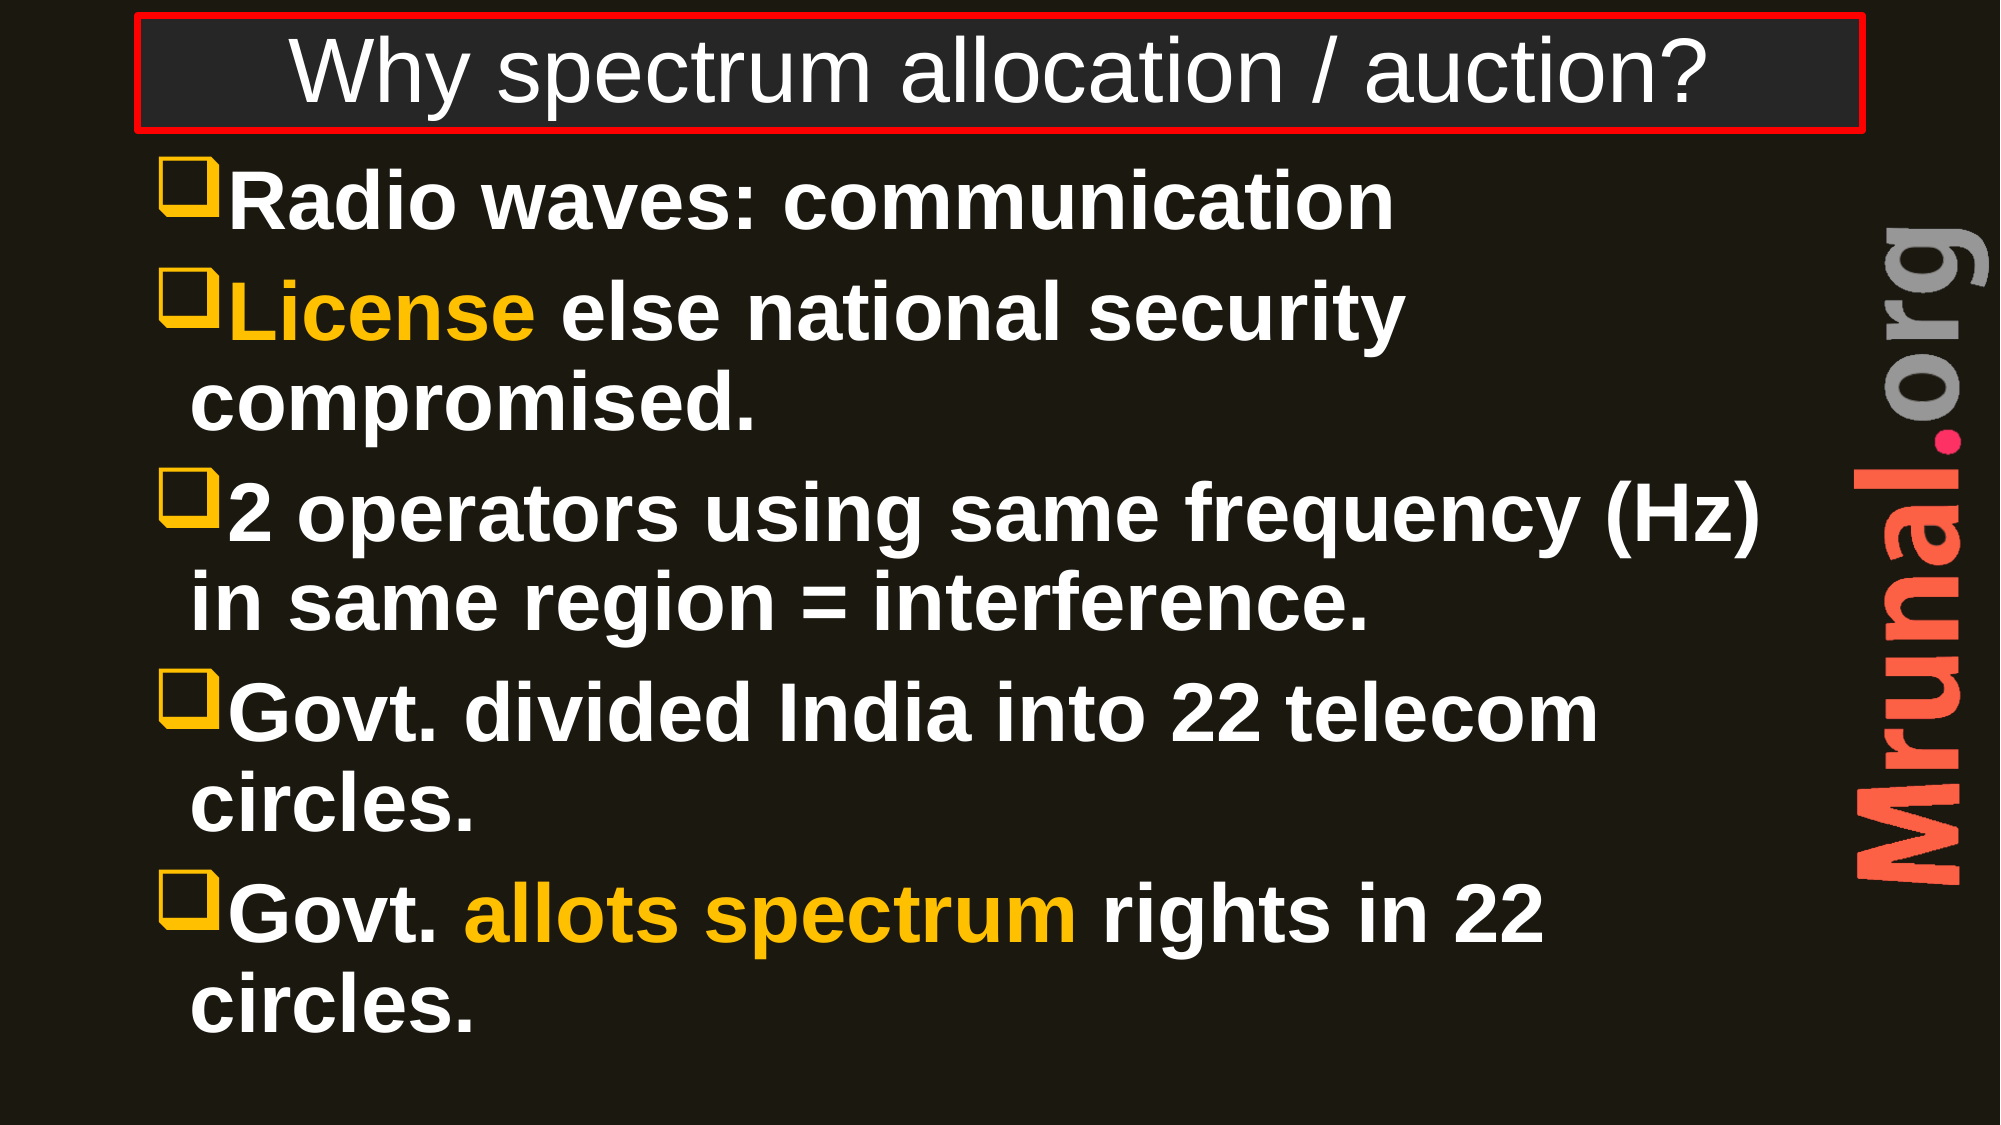

# Why spectrum allocation / auction?
Radio waves: communication
License else national security compromised.
2 operators using same frequency (Hz) in same region = interference.
Govt. divided India into 22 telecom circles.
Govt. allots spectrum rights in 22 circles.